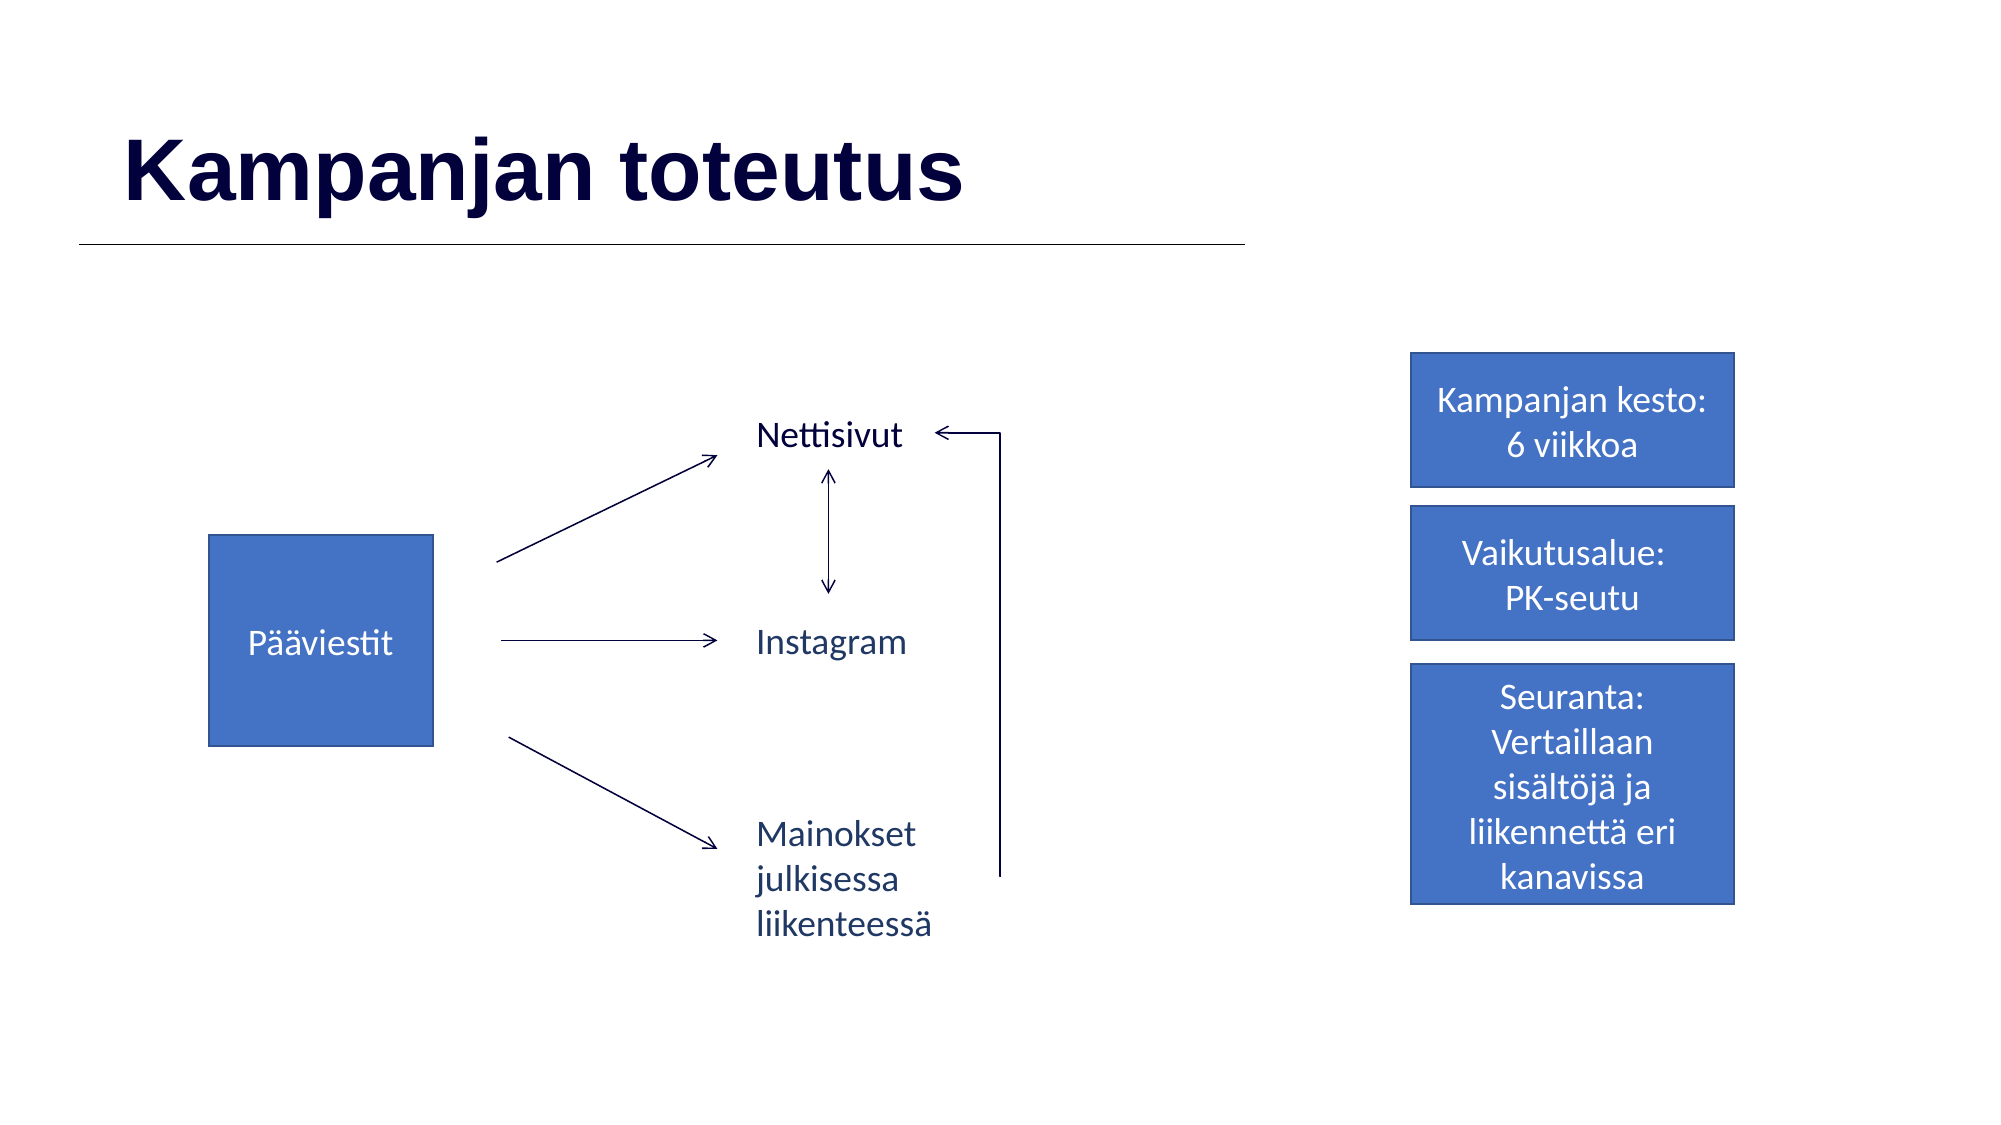

# Kampanjan toteutus
Kampanjan kesto: 6 viikkoa
Nettisivut
Vaikutusalue:
PK-seutu
Pääviestit
Instagram
Seuranta:
Vertaillaan sisältöjä ja liikennettä eri kanavissa
Mainokset julkisessa liikenteessä